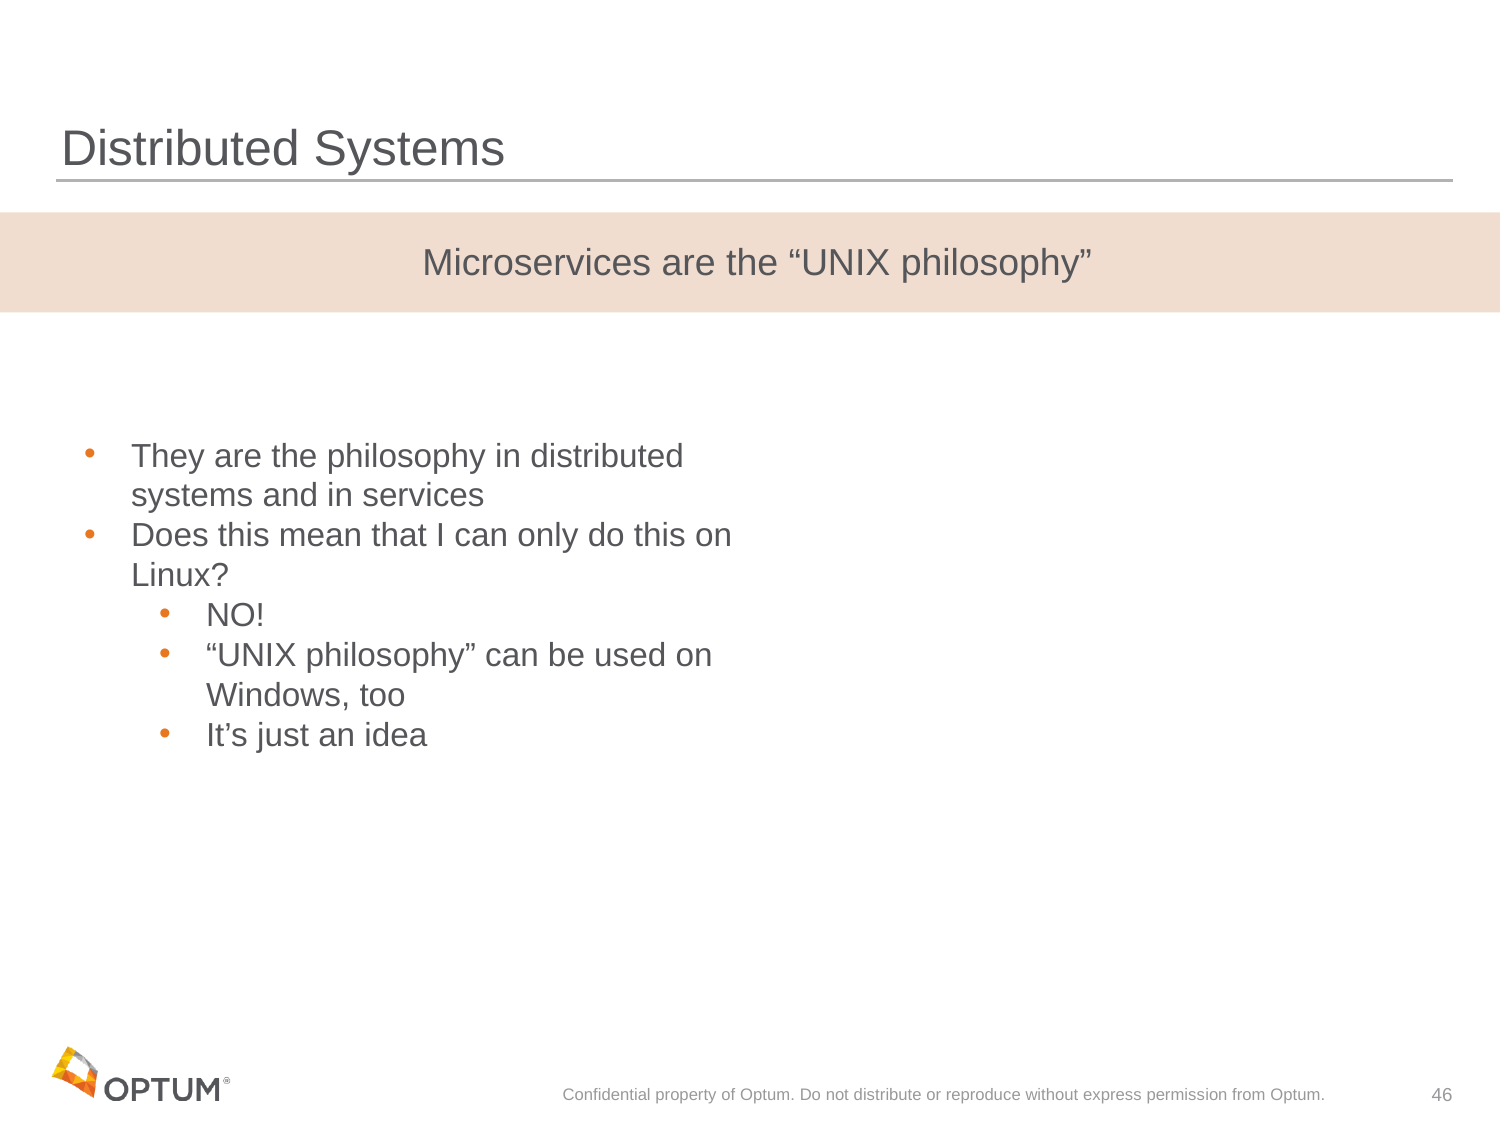

# Distributed Systems
| Microservices are the “UNIX philosophy” |
| --- |
They are the philosophy in distributed systems and in services
Does this mean that I can only do this on Linux?
NO!
“UNIX philosophy” can be used on Windows, too
It’s just an idea
Confidential property of Optum. Do not distribute or reproduce without express permission from Optum.
46